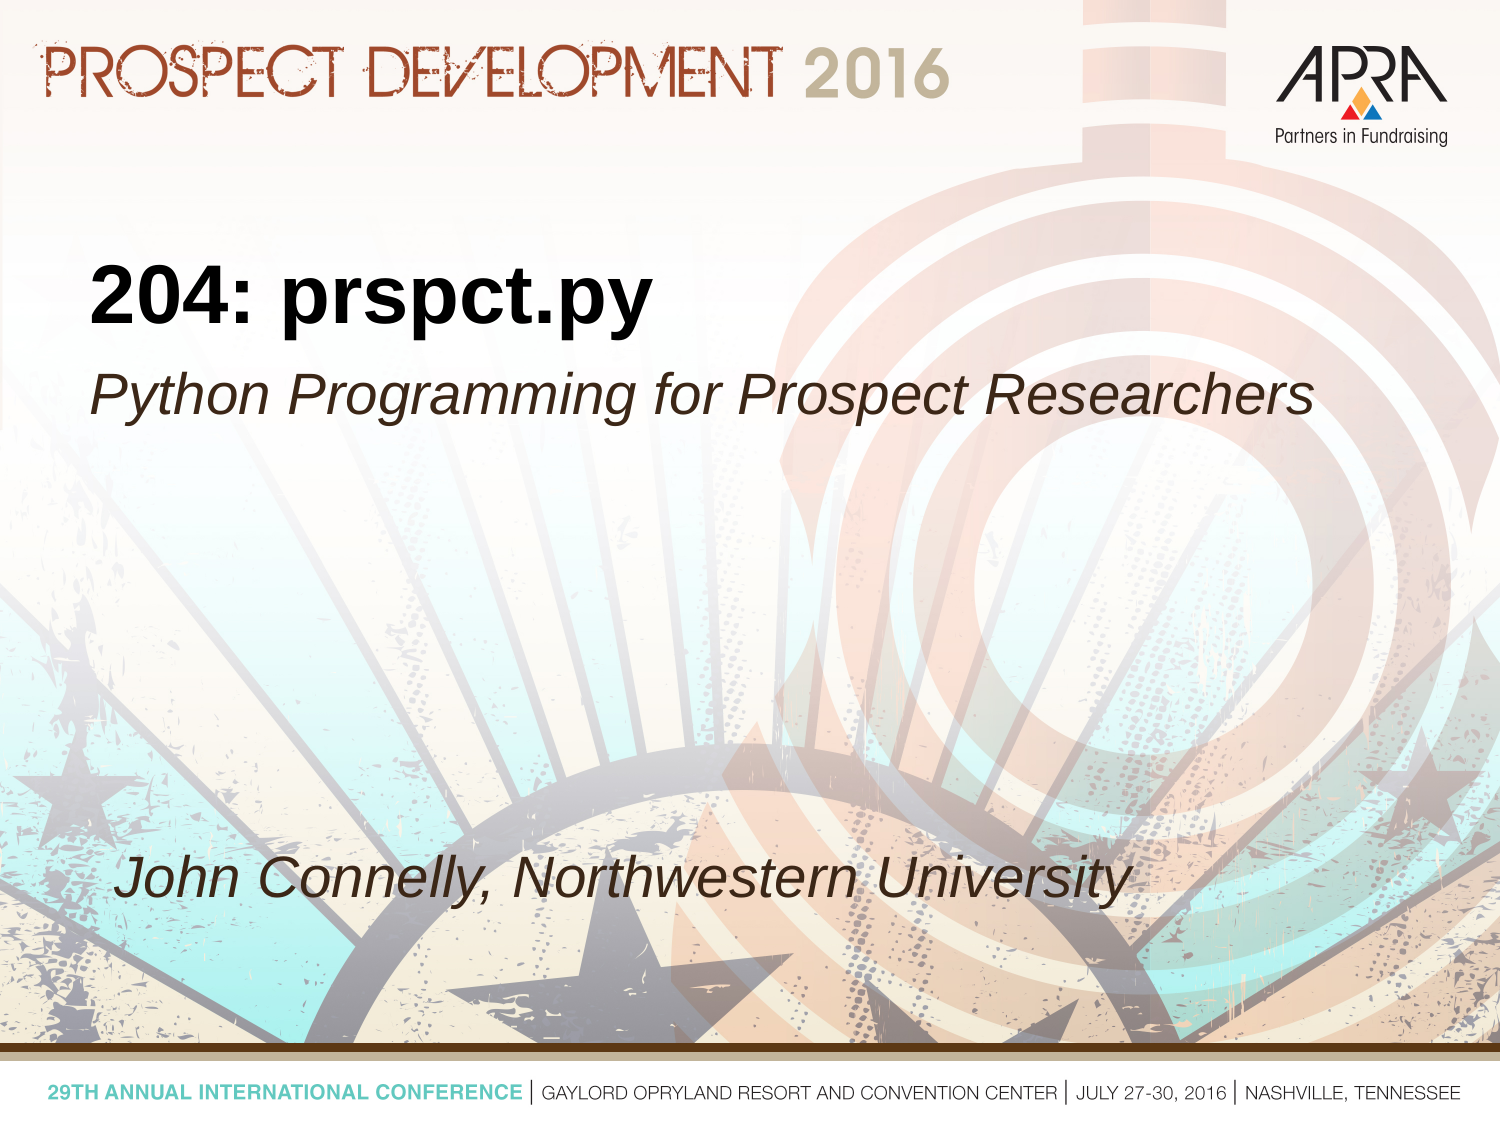

# 204: prspct.py
Python Programming for Prospect Researchers
John Connelly, Northwestern University